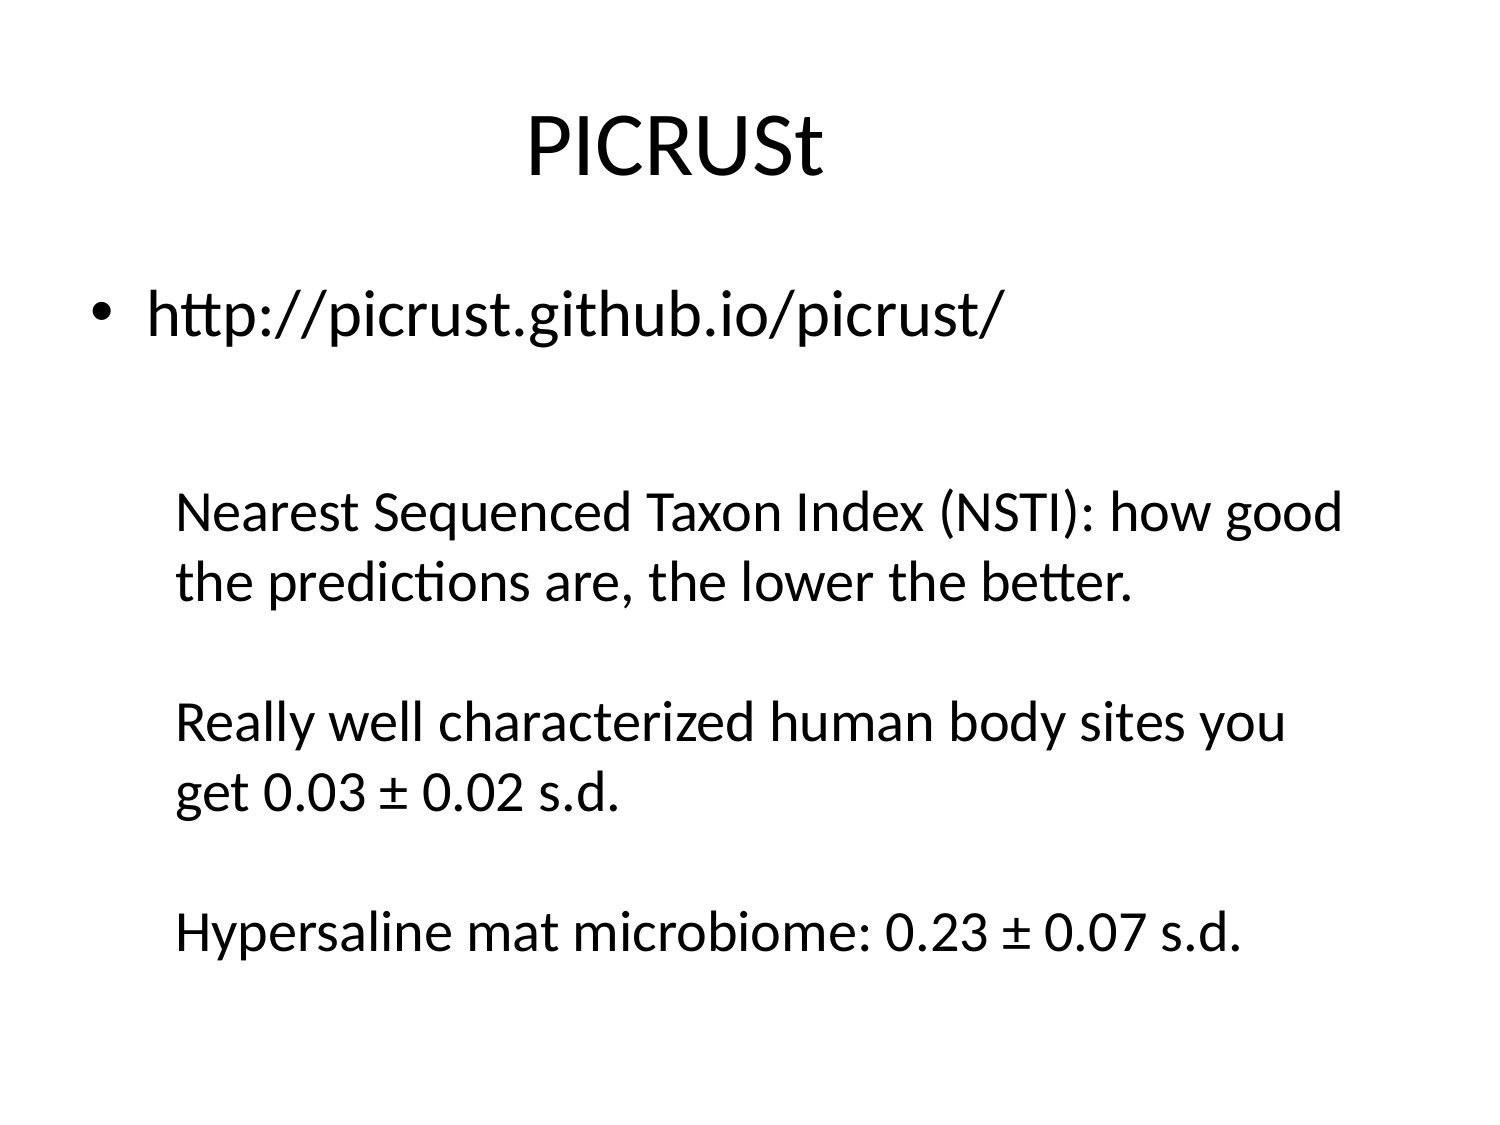

# PICRUSt
http://picrust.github.io/picrust/
Nearest Sequenced Taxon Index (NSTI): how good the predictions are, the lower the better.

Really well characterized human body sites you get 0.03 ± 0.02 s.d.

Hypersaline mat microbiome: 0.23 ± 0.07 s.d.